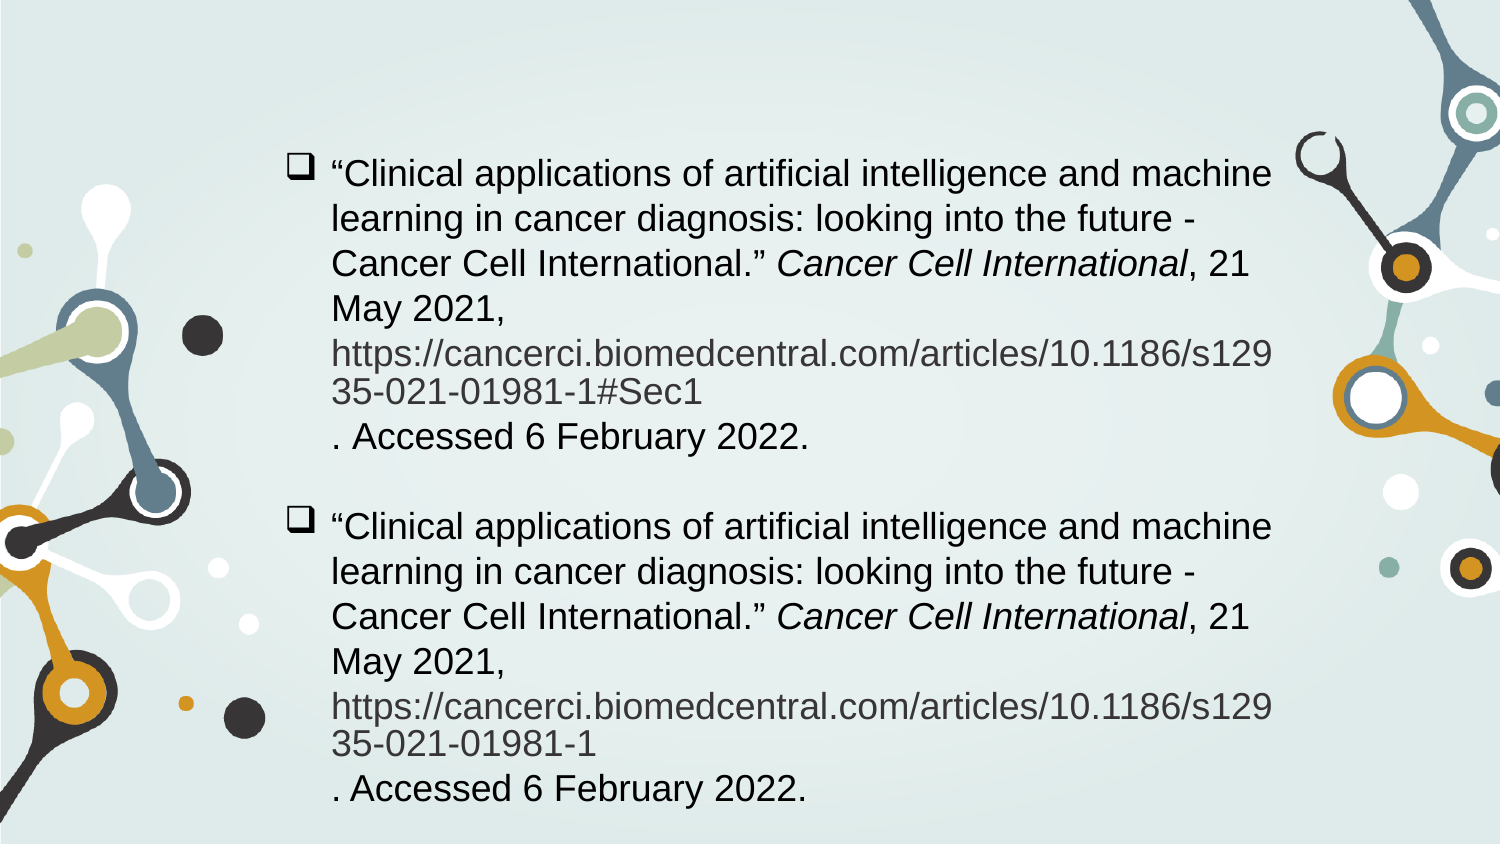

“Clinical applications of artificial intelligence and machine learning in cancer diagnosis: looking into the future - Cancer Cell International.” Cancer Cell International, 21 May 2021, https://cancerci.biomedcentral.com/articles/10.1186/s12935-021-01981-1#Sec1. Accessed 6 February 2022.

“Clinical applications of artificial intelligence and machine learning in cancer diagnosis: looking into the future - Cancer Cell International.” Cancer Cell International, 21 May 2021, https://cancerci.biomedcentral.com/articles/10.1186/s12935-021-01981-1. Accessed 6 February 2022.

““Top Opportunities for Artificial Intelligence to Improve Cancer Care.” HealthITAnalytics, 29 November 2021, https://healthitanalytics.com/features/top-opportunities-for-artificial-intelligence-to-improve-cancer-care. Accessed 6 February 2022.